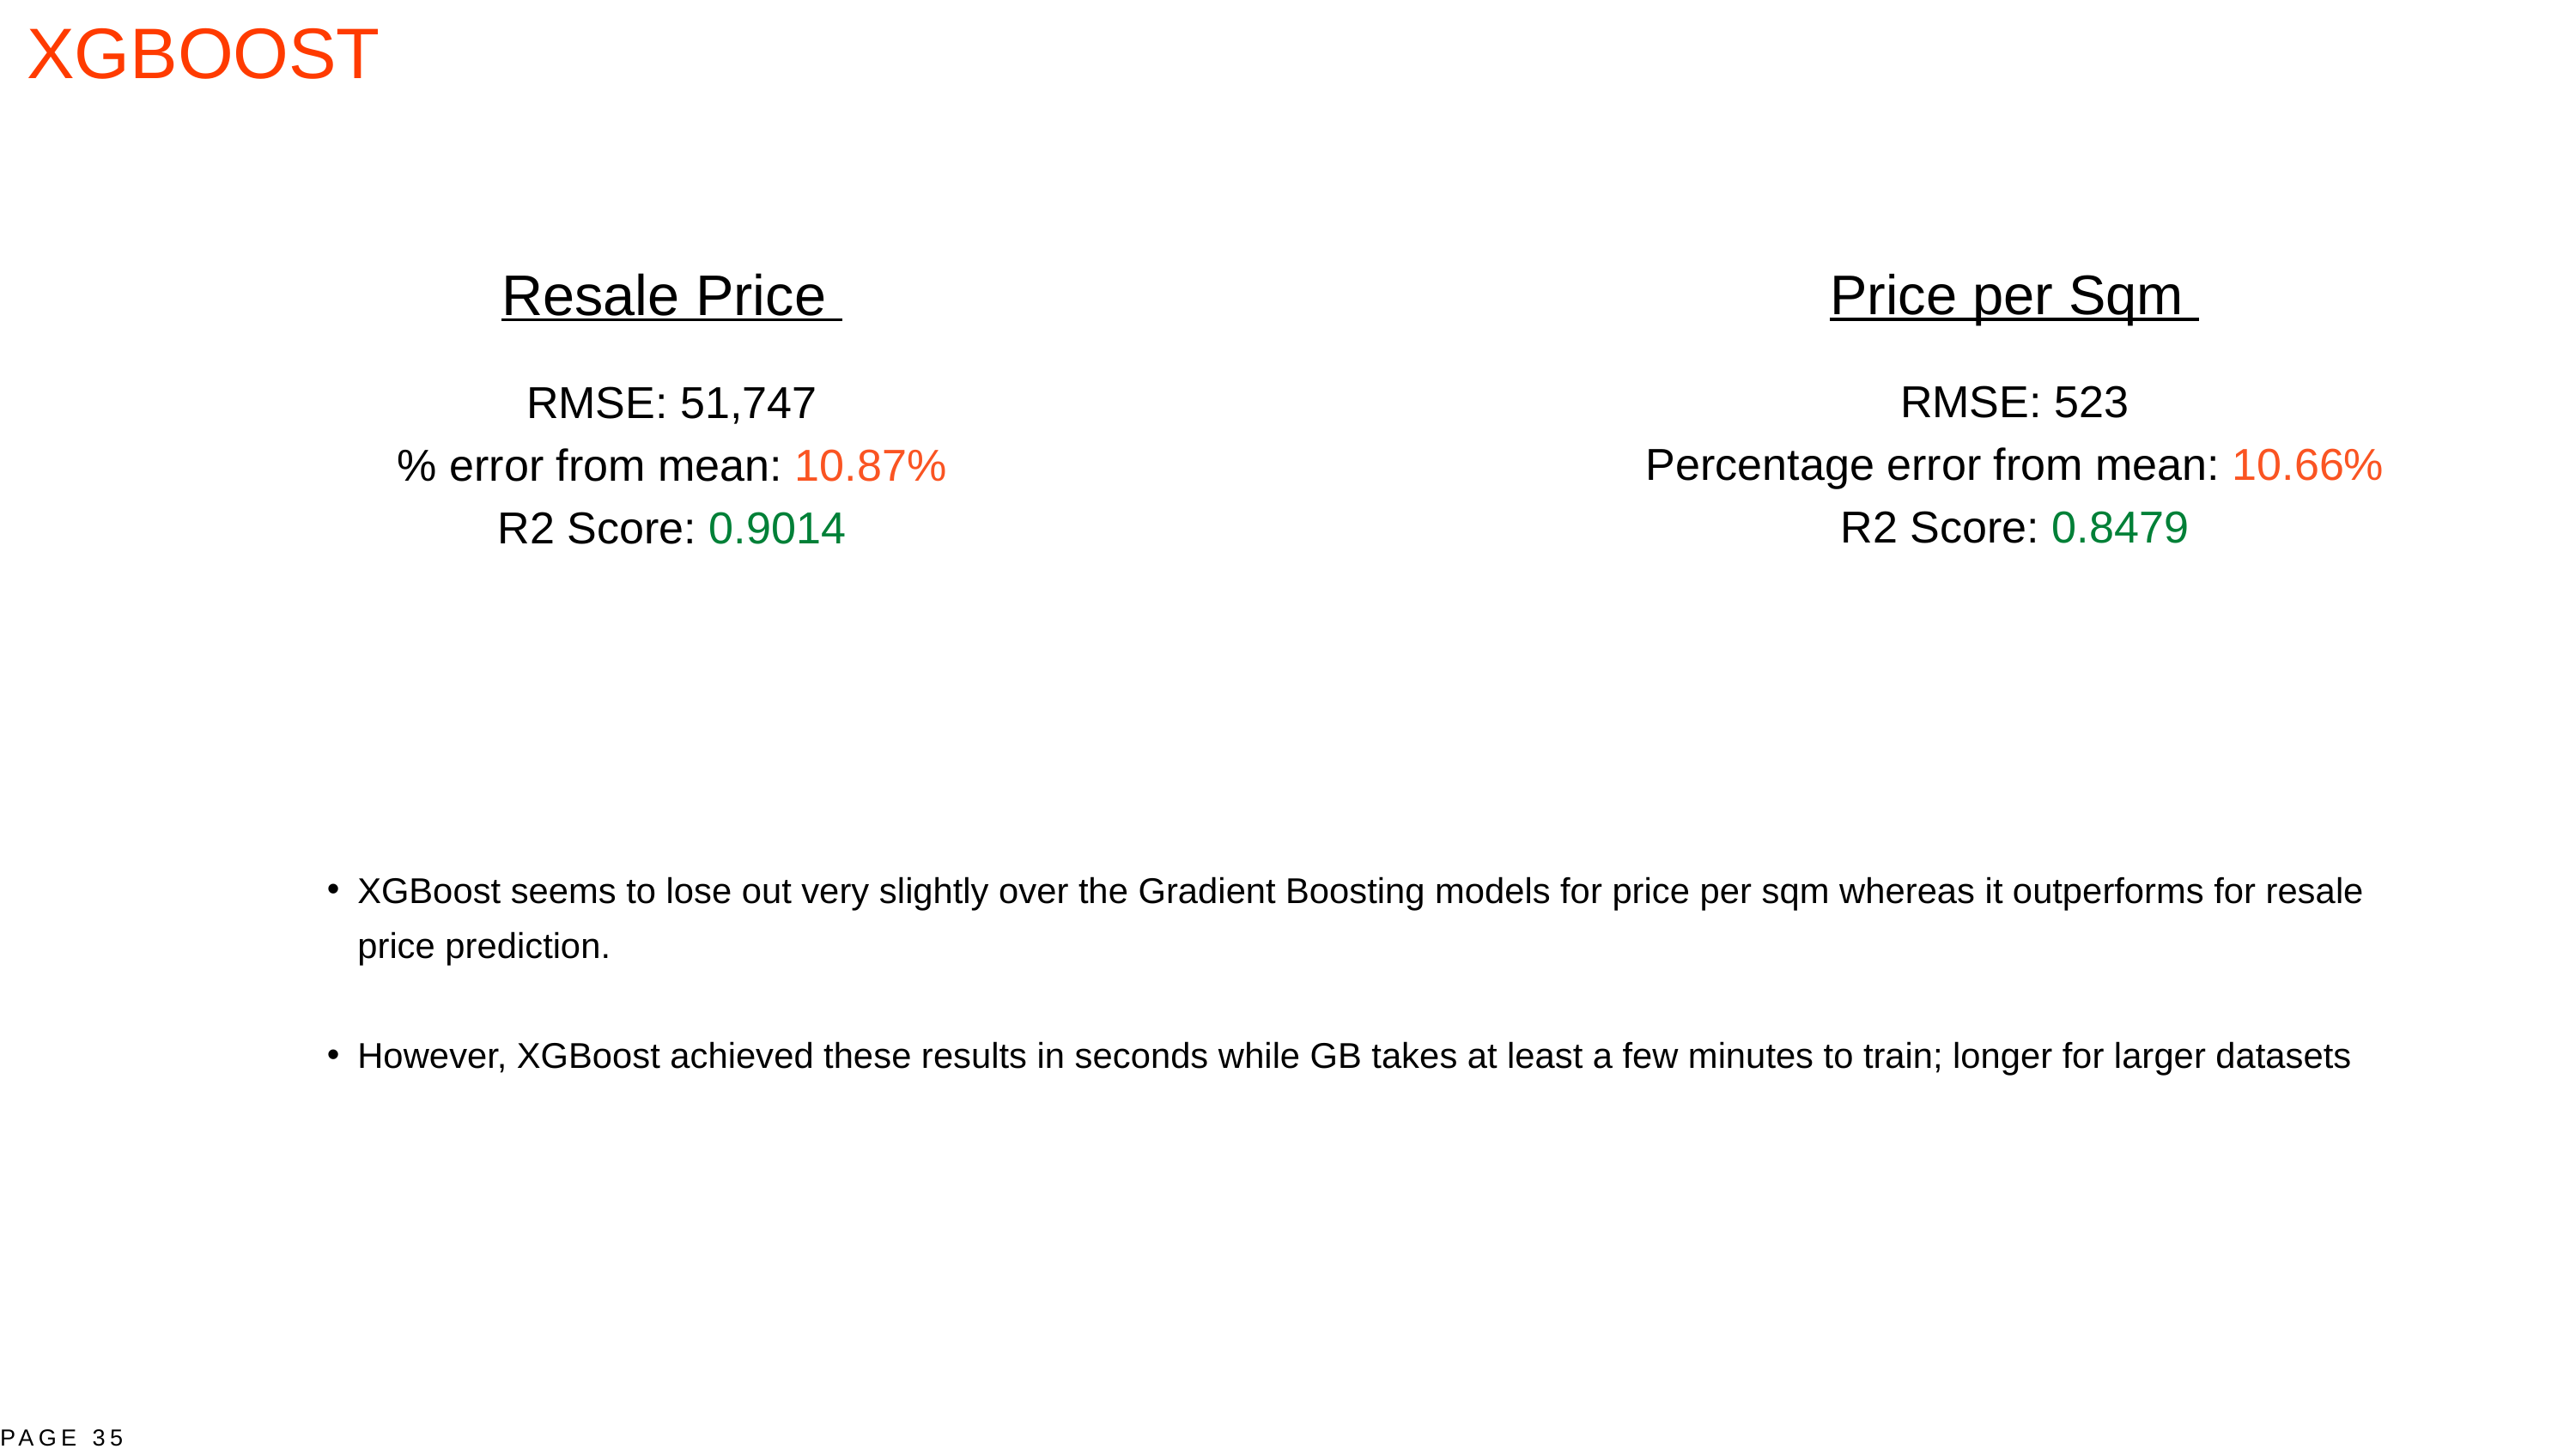

XGBOOST
Resale Price
RMSE: 51,747
% error from mean: 10.87%
R2 Score: 0.9014

Price per Sqm
RMSE: 523
Percentage error from mean: 10.66%
R2 Score: 0.8479

XGBoost seems to lose out very slightly over the Gradient Boosting models for price per sqm whereas it outperforms for resale price prediction.

However, XGBoost achieved these results in seconds while GB takes at least a few minutes to train; longer for larger datasets

PAGE 35